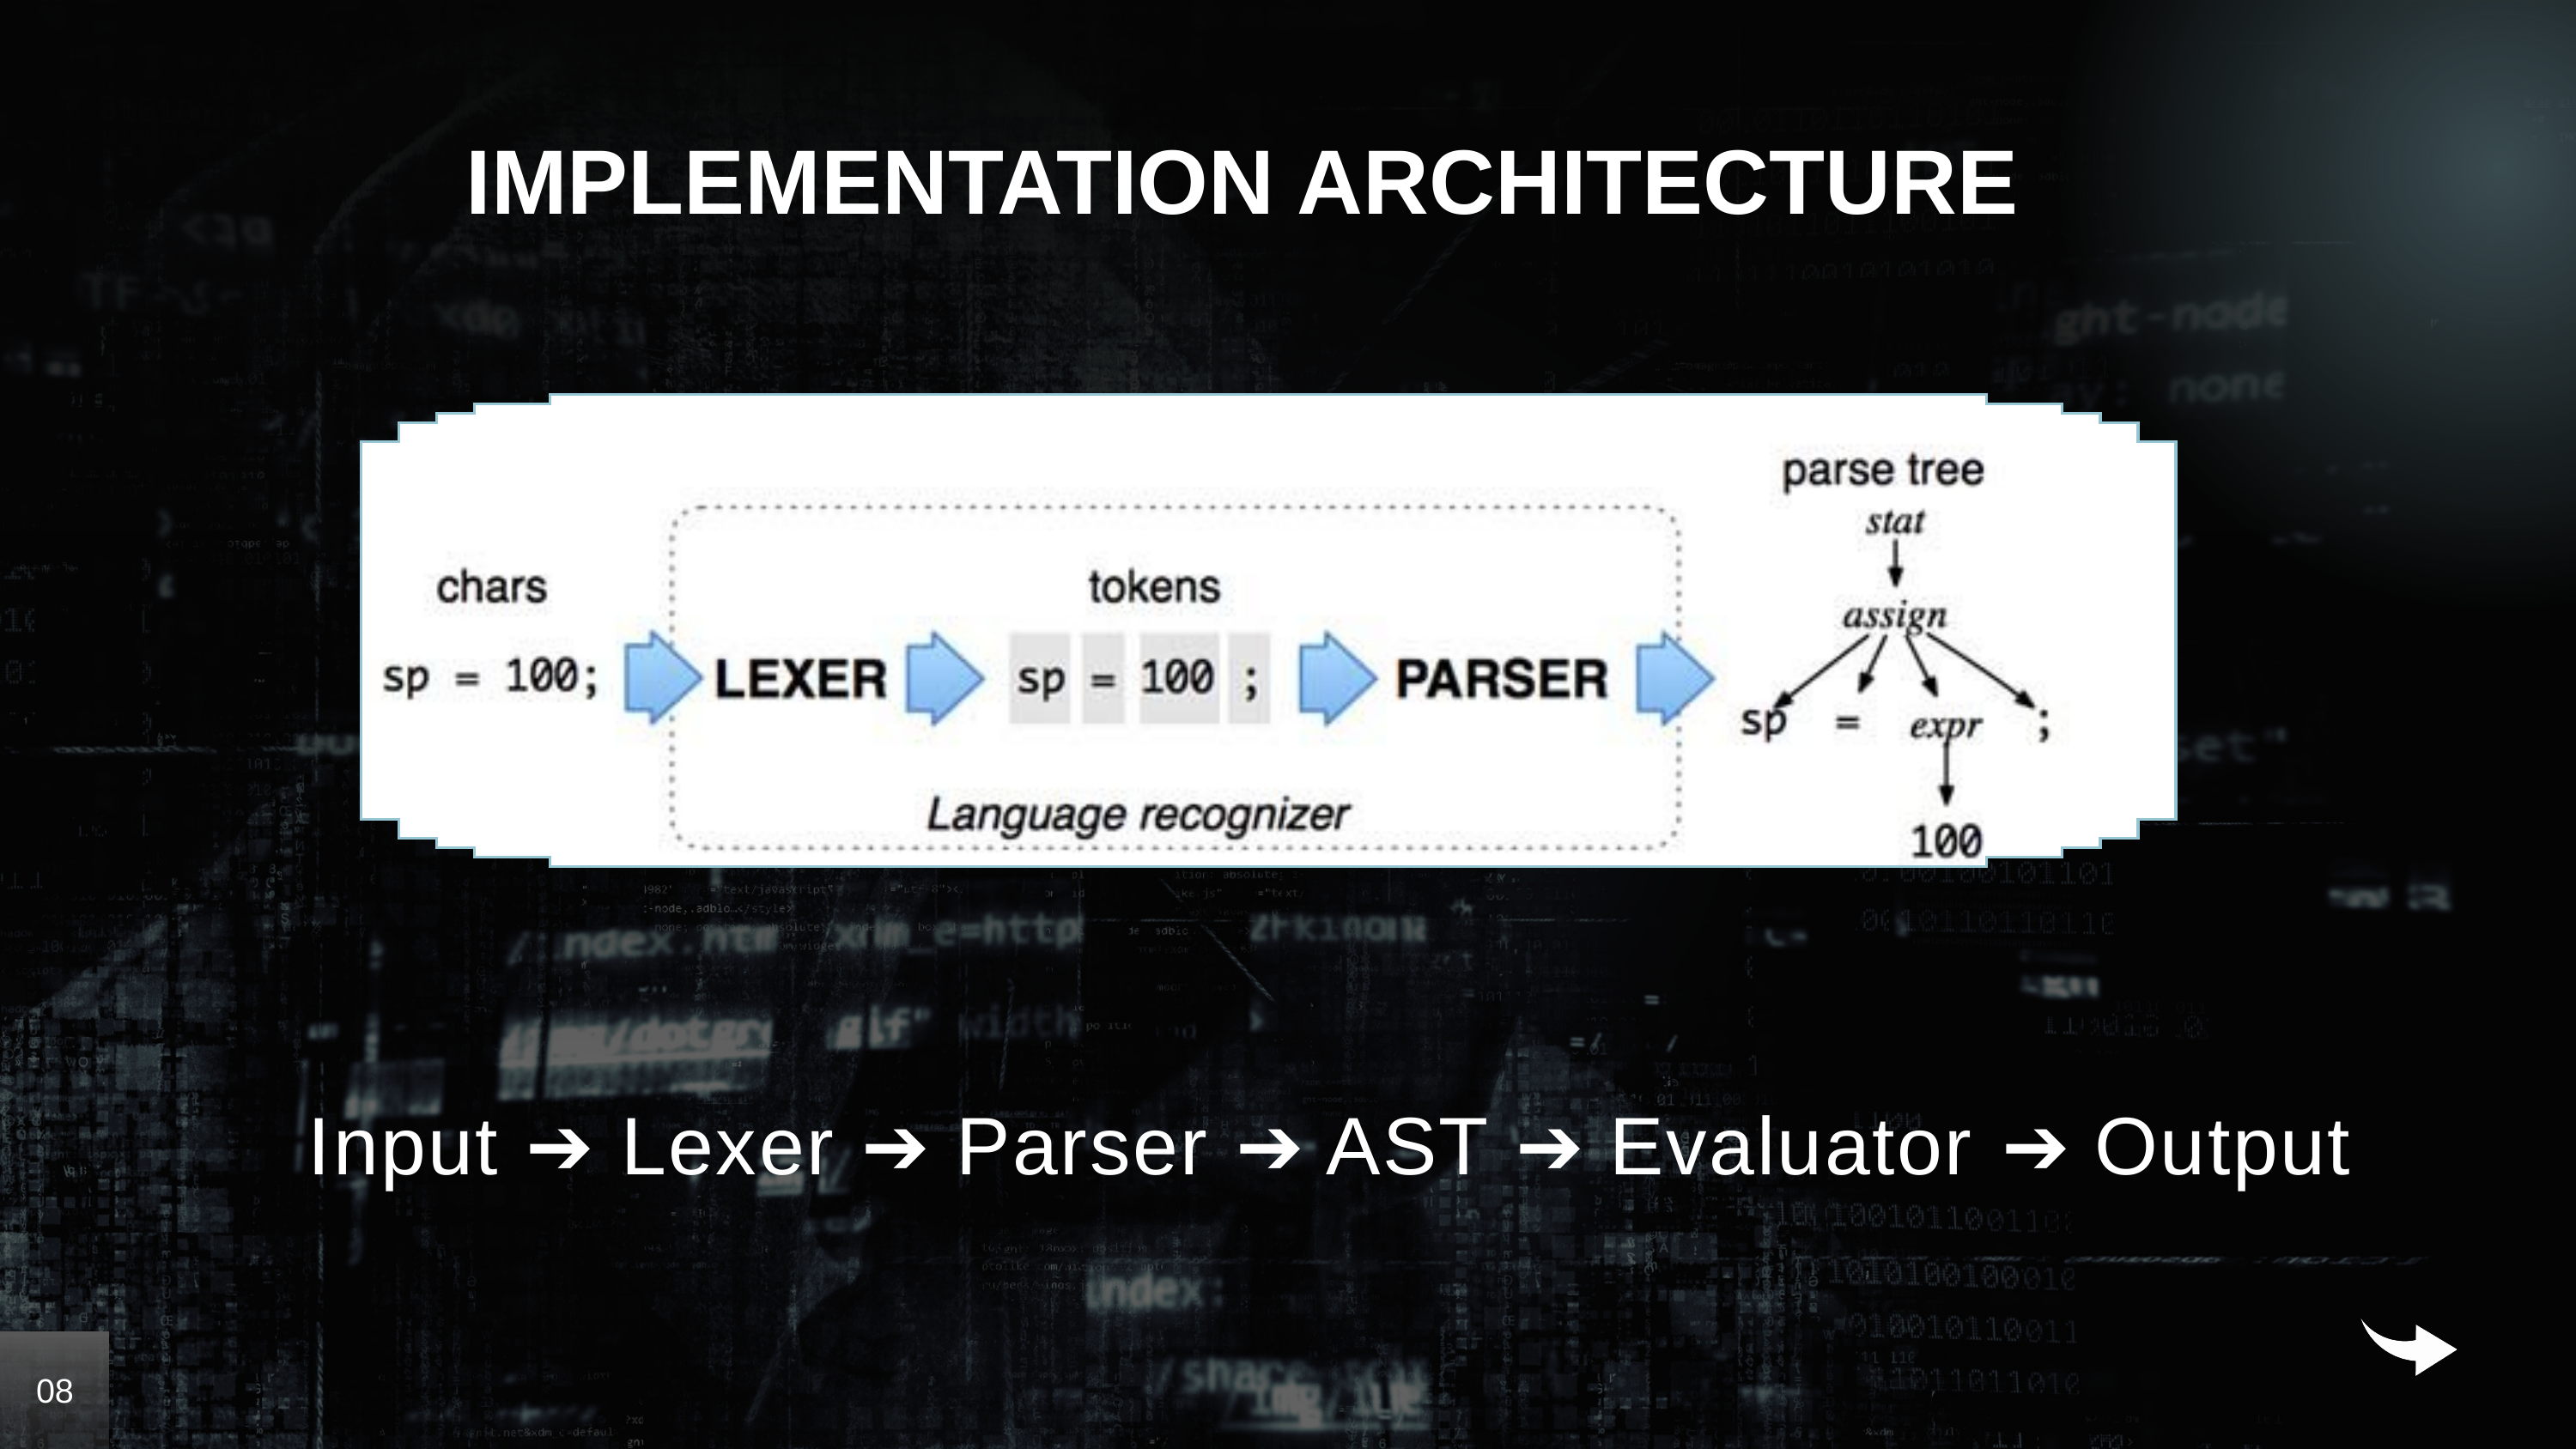

IMPLEMENTATION ARCHITECTURE

Input ➔ Lexer ➔ Parser ➔ AST ➔ Evaluator ➔ Output

08